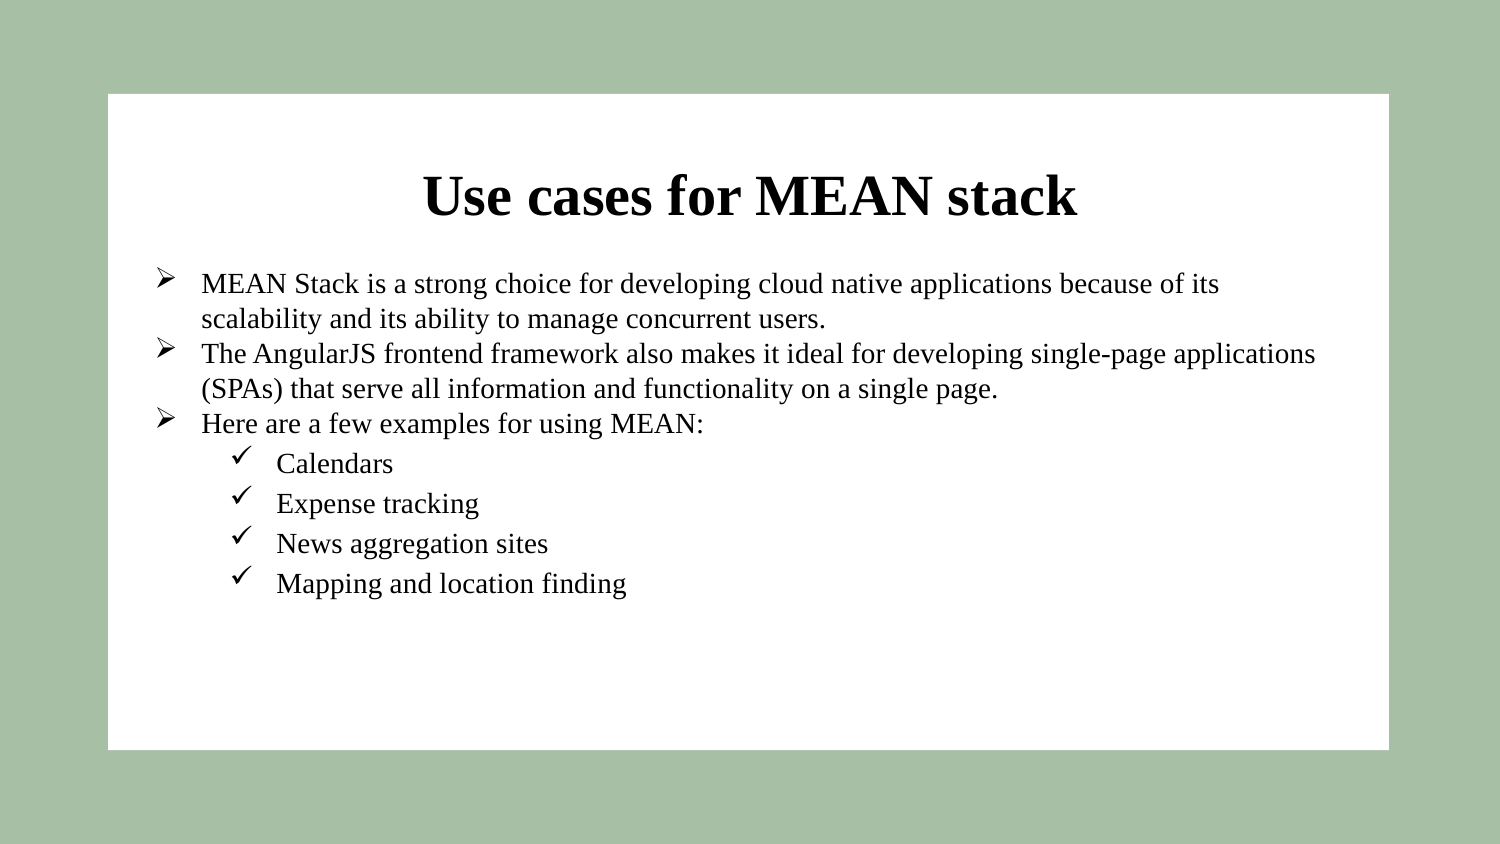

# Use cases for MEAN stack
MEAN Stack is a strong choice for developing cloud native applications because of its scalability and its ability to manage concurrent users.
The AngularJS frontend framework also makes it ideal for developing single-page applications (SPAs) that serve all information and functionality on a single page.
Here are a few examples for using MEAN:
Calendars
Expense tracking
News aggregation sites
Mapping and location finding